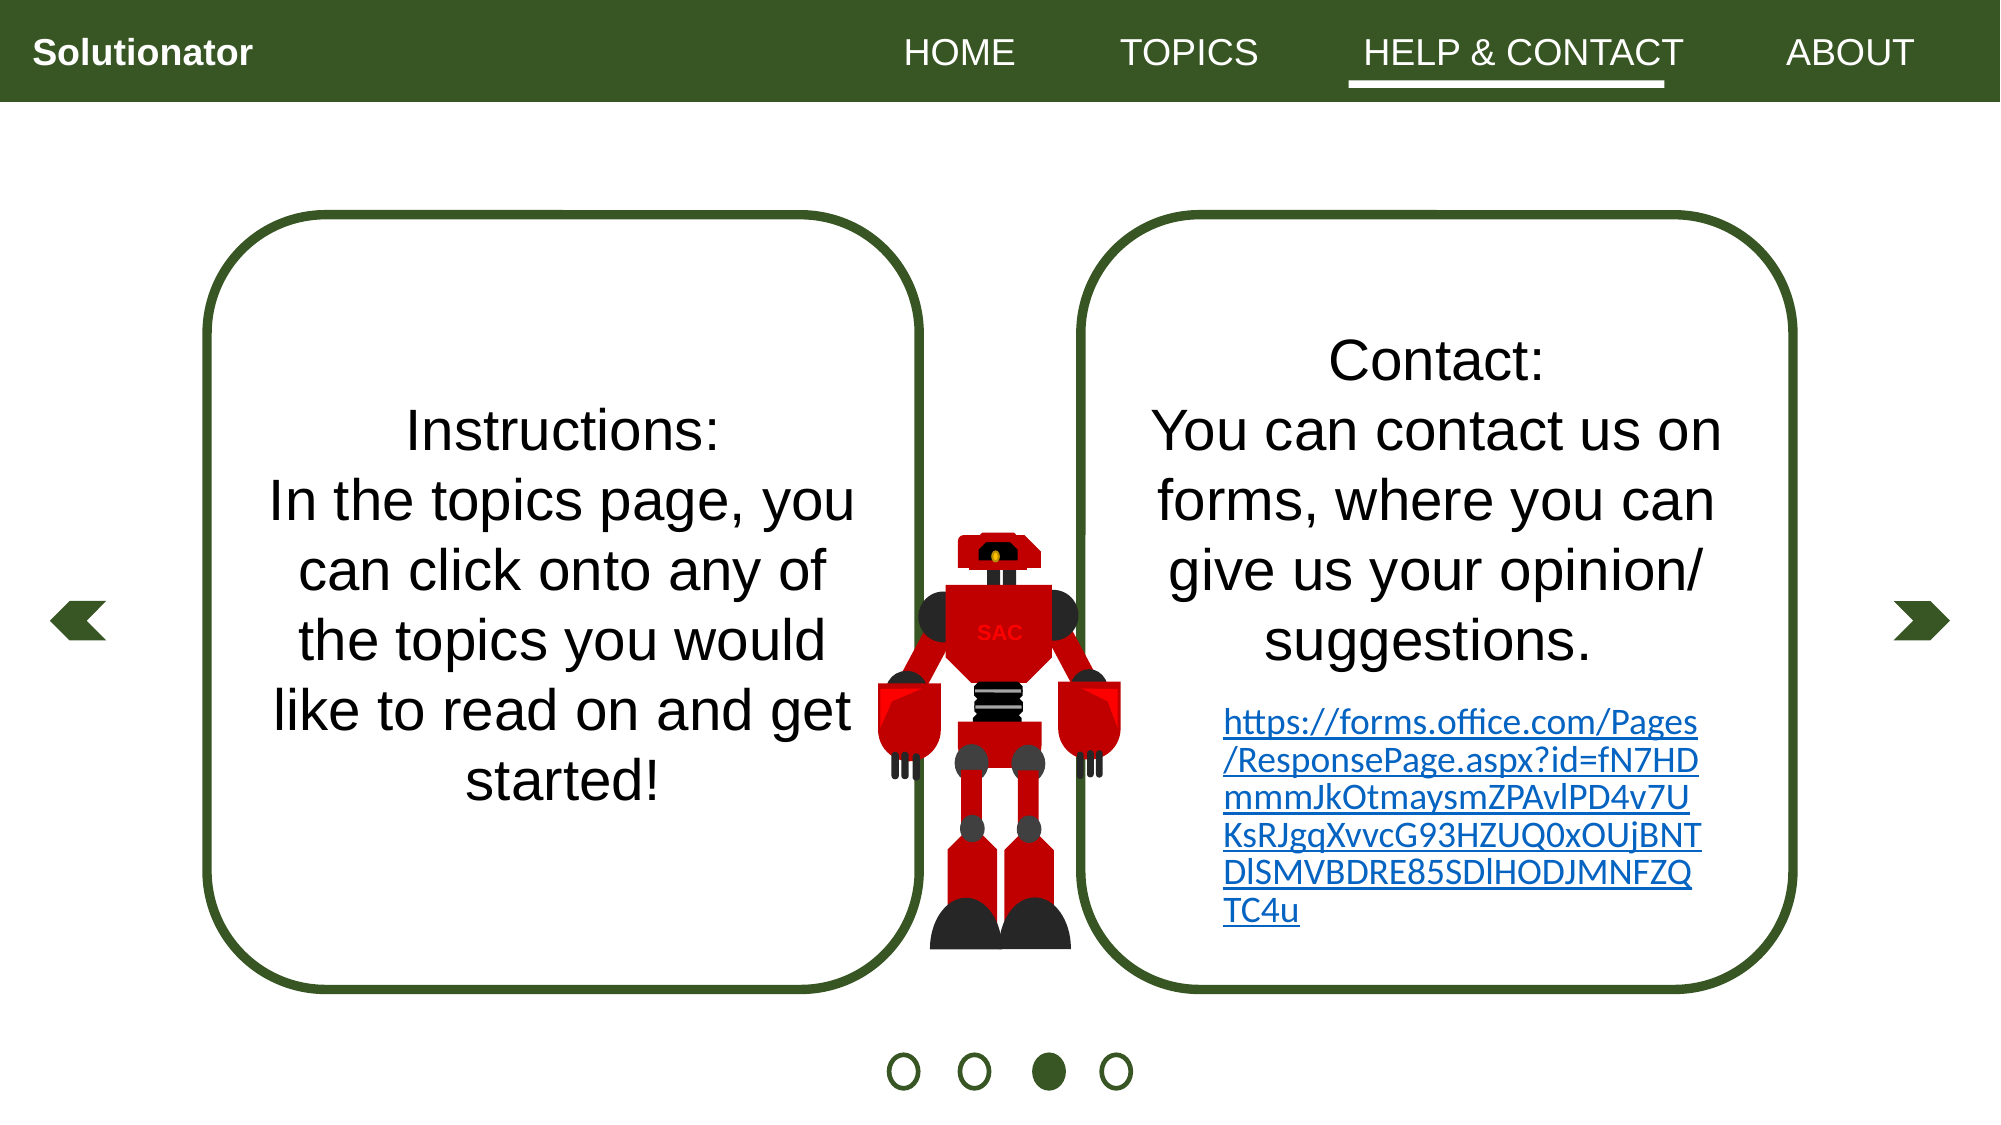

Solutionator
HOME          TOPICS          HELP & CONTACT          ABOUT

Contact:
You can contact us on forms, where you can give us your opinion/ suggestions.

Instructions:
In the topics page, you can click onto any of the topics you would like to read on and get started!

    SAC

https://forms.office.com/Pages/ResponsePage.aspx?id=fN7HDmmmJkOtmaysmZPAvlPD4v7UKsRJgqXvvcG93HZUQ0xOUjBNTDlSMVBDRE85SDlHODJMNFZQTC4u